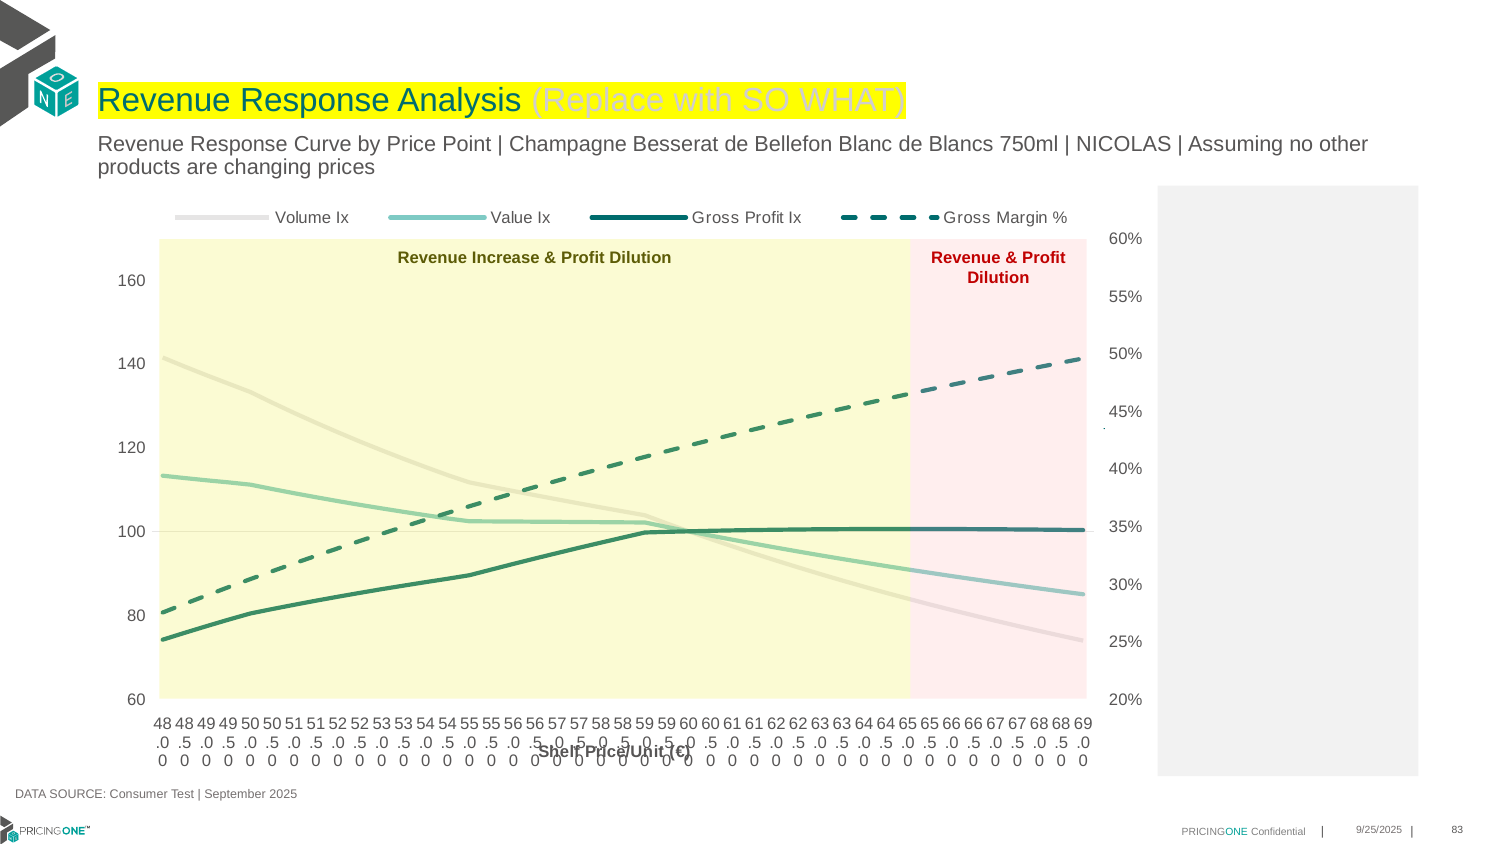

# Revenue Response Analysis (Replace with SO WHAT)

Revenue Response Curve by Price Point | Champagne Besserat de Bellefon Blanc de Blancs 750ml | NICOLAS | Assuming no other products are changing prices

### Chart:

| Category | Volume Ix | Value Ix | Gross Profit Ix | Gross Margin % |
|---|---|---|---|---|
| 48.00 | 141.510165557039 | 113.29763074985773 | 74.1198047676834 | 0.2749644159027515 |
| 48.50 | 139.35838964565943 | 112.73270950560052 | 75.75798834635009 | 0.2824390095532388 |
| 49.00 | 137.28221090819693 | 112.19381958815804 | 77.35337437484647 | 0.28976106047616457 |
| 49.50 | 135.2778555517712 | 111.67972795878612 | 78.90826171737348 | 0.29693519117842576 |
| 50.00 | 133.27158248315962 | 111.13071116207331 | 80.38244909384376 | 0.30396583926664145 |
| 50.50 | 130.7204230742184 | 110.08930768474126 | 81.43755814781092 | 0.3108572666006352 |
| 51.00 | 128.268657853668 | 109.09010653363758 | 82.45531771288019 | 0.31761356790847184 |
| 51.50 | 125.91011011512016 | 108.13027375088306 | 83.43755135852265 | 0.32423867889965186 |
| 52.00 | 123.63916872911223 | 107.20726132294061 | 84.38597842271245 | 0.3307363839102322 |
| 52.50 | 121.45072191803096 | 106.31877258847166 | 85.30222361065674 | 0.33711032311108713 |
| 53.00 | 119.34009974760266 | 105.46273206640177 | 86.18782500418585 | 0.34336399930815237 |
| 53.50 | 117.30302413966693 | 104.63725914158164 | 87.04424080556775 | 0.34950078436134696 |
| 54.00 | 115.33556537463777 | 103.84064511398338 | 87.87285507447824 | 0.3555239252468902 |
| 54.50 | 113.43410419394078 | 103.07133317822803 | 88.67498266401567 | 0.3614365497859095 |
| 55.00 | 111.6717636206979 | 102.39792604100084 | 89.51316577144695 | 0.3672416720605832 |
| 55.50 | 110.63458889598077 | 102.36541310005478 | 90.87707315815295 | 0.3729421975375147 |
| 56.00 | 109.61468223605458 | 102.33180002559989 | 92.21434694419226 | 0.37854092791664423 |
| 56.50 | 108.6115693650237 | 102.29707034809579 | 93.52560666045811 | 0.38404056572269163 |
| 57.00 | 107.62479709987609 | 102.2612118836302 | 94.81145277600426 | 0.38944371865494876 |
| 57.50 | 106.65393197160287 | 102.22421628762636 | 96.07246754865683 | 0.394752903710123 |
| 58.00 | 105.69855896061497 | 102.18607865045377 | 97.3092158166888 | 0.3999705510919323 |
| 58.50 | 104.7582803356792 | 102.1467971310616 | 98.52224573729524 | 0.4050990079202063 |
| 59.00 | 103.83271458669006 | 102.10637262511335 | 99.71208947694907 | 0.41014054175139103 |
| 59.50 | 101.8867833737496 | 101.03976227840248 | 99.86508318228404 | 0.4150973439215475 |
| 60.00 | 100.0 | 100.0 | 100.0 | 0.4199715327222011 |
| 60.50 | 98.17003300050493 | 98.9862050278306 | 100.11798314616082 | 0.42476515641871193 |
| 61.00 | 96.39464400559432 | 97.99751414710579 | 100.2200875771612 | 0.4294801961201979 |
| 61.50 | 94.67168324841266 | 97.03308092194045 | 100.30728446611683 | 0.4341185685094645 |
| 62.00 | 92.99908600598911 | 96.09207566943809 | 100.38046615201802 | 0.43868212844083987 |
| 62.50 | 91.37486971760109 | 95.17368596356336 | 100.44045140966263 | 0.4431726714133131 |
| 63.00 | 89.79713156262858 | 94.2771174794738 | 100.48799089070913 | 0.4475919359259059 |
| 63.50 | 88.2640463209464 | 93.4015950177612 | 100.52377259814212 | 0.4519416057217649 |
| 64.00 | 86.7738643789478 | 92.5463635790038 | 100.54842727475346 | 0.45622331192706367 |
| 64.50 | 85.32490978115639 | 91.71068938955257 | 100.56253360795932 | 0.4604386350904197 |
| 65.00 | 83.91557825958145 | 90.89386080768728 | 100.56662317597763 | 0.4645891071281857 |
| 65.50 | 82.54433519974171 | 90.09518906397409 | 100.5611850822345 | 0.46867621318064234 |
| 66.00 | 81.20971352352714 | 89.31400881027686 | 100.54667024464972 | 0.4727013933838192 |
| 66.50 | 79.91031148506082 | 88.54967846826264 | 100.52349532342335 | 0.47666604456138456 |
| 67.00 | 78.6447903870497 | 87.80158038062426 | 100.49204628480821 | 0.4805715218407772 |
| 67.50 | 77.41187223252064 | 87.06912077706261 | 100.45268160915471 | 0.4844191401975122 |
| 68.00 | 76.2103373310454 | 86.35172957282458 | 100.4057351594204 | 0.48821017593135396 |
| 68.50 | 75.03902188033541 | 85.64886002088828 | 100.3515187317493 | 0.49194586807784046 |
| 69.00 | 73.8968155440745 | 84.9599882402631 | 100.29032431302069 | 0.4956274197584358 |
Revenue Increase & Profit Dilution
Revenue & Profit Dilution

DATA SOURCE: Consumer Test | September 2025

9/25/2025
83